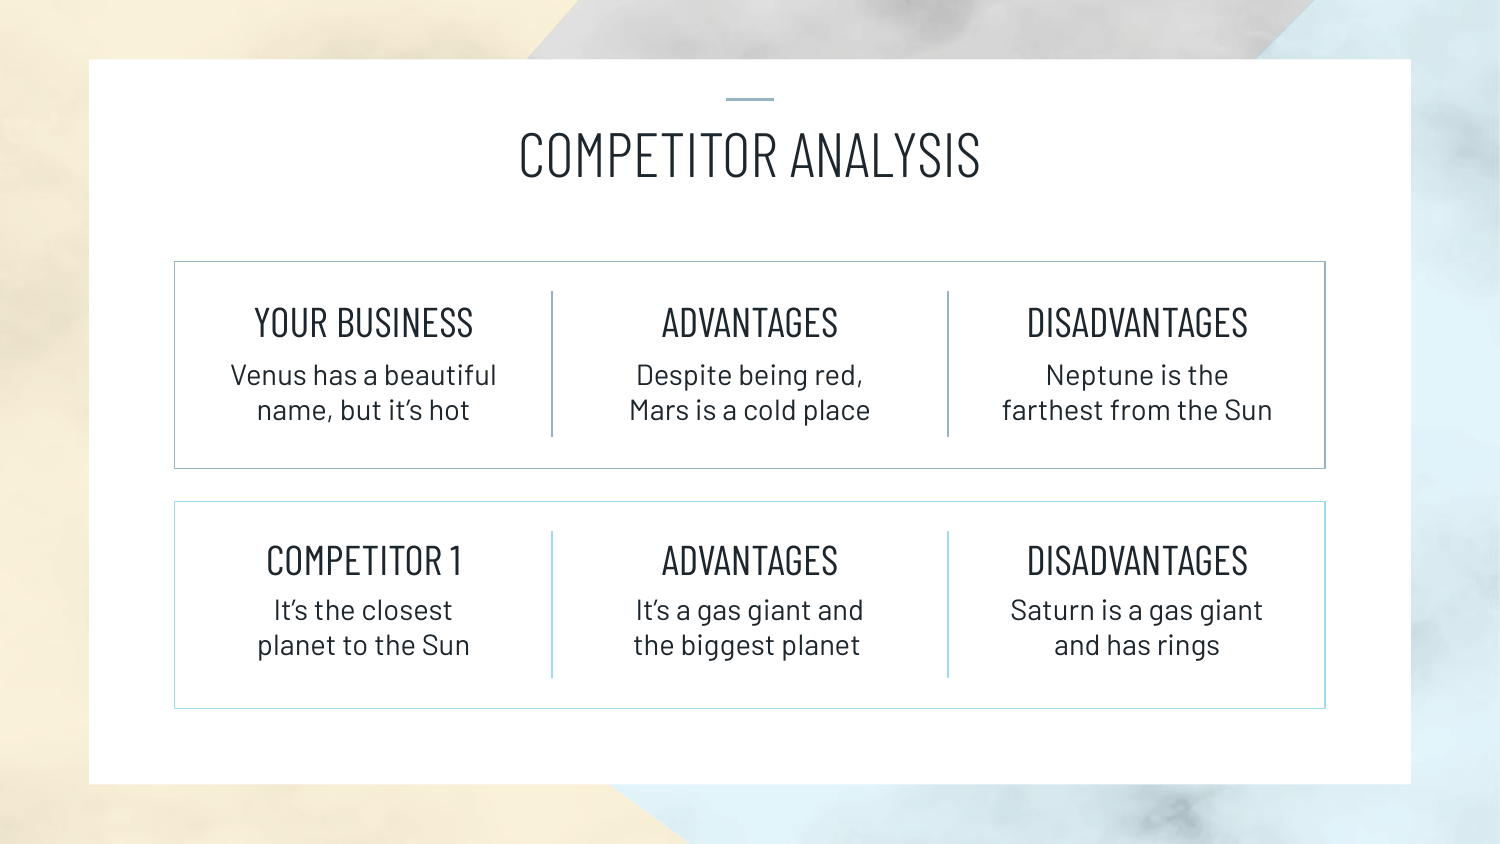

COMPETITOR ANALYSIS

# YOUR BUSINESS
ADVANTAGES
DISADVANTAGES
Despite being red, Mars is a cold place
Neptune is the farthest from the Sun
Venus has a beautiful name, but it’s hot

COMPETITOR 1
ADVANTAGES
DISADVANTAGES
It’s the closest
planet to the Sun
It’s a gas giant and the biggest planet
Saturn is a gas giant and has rings